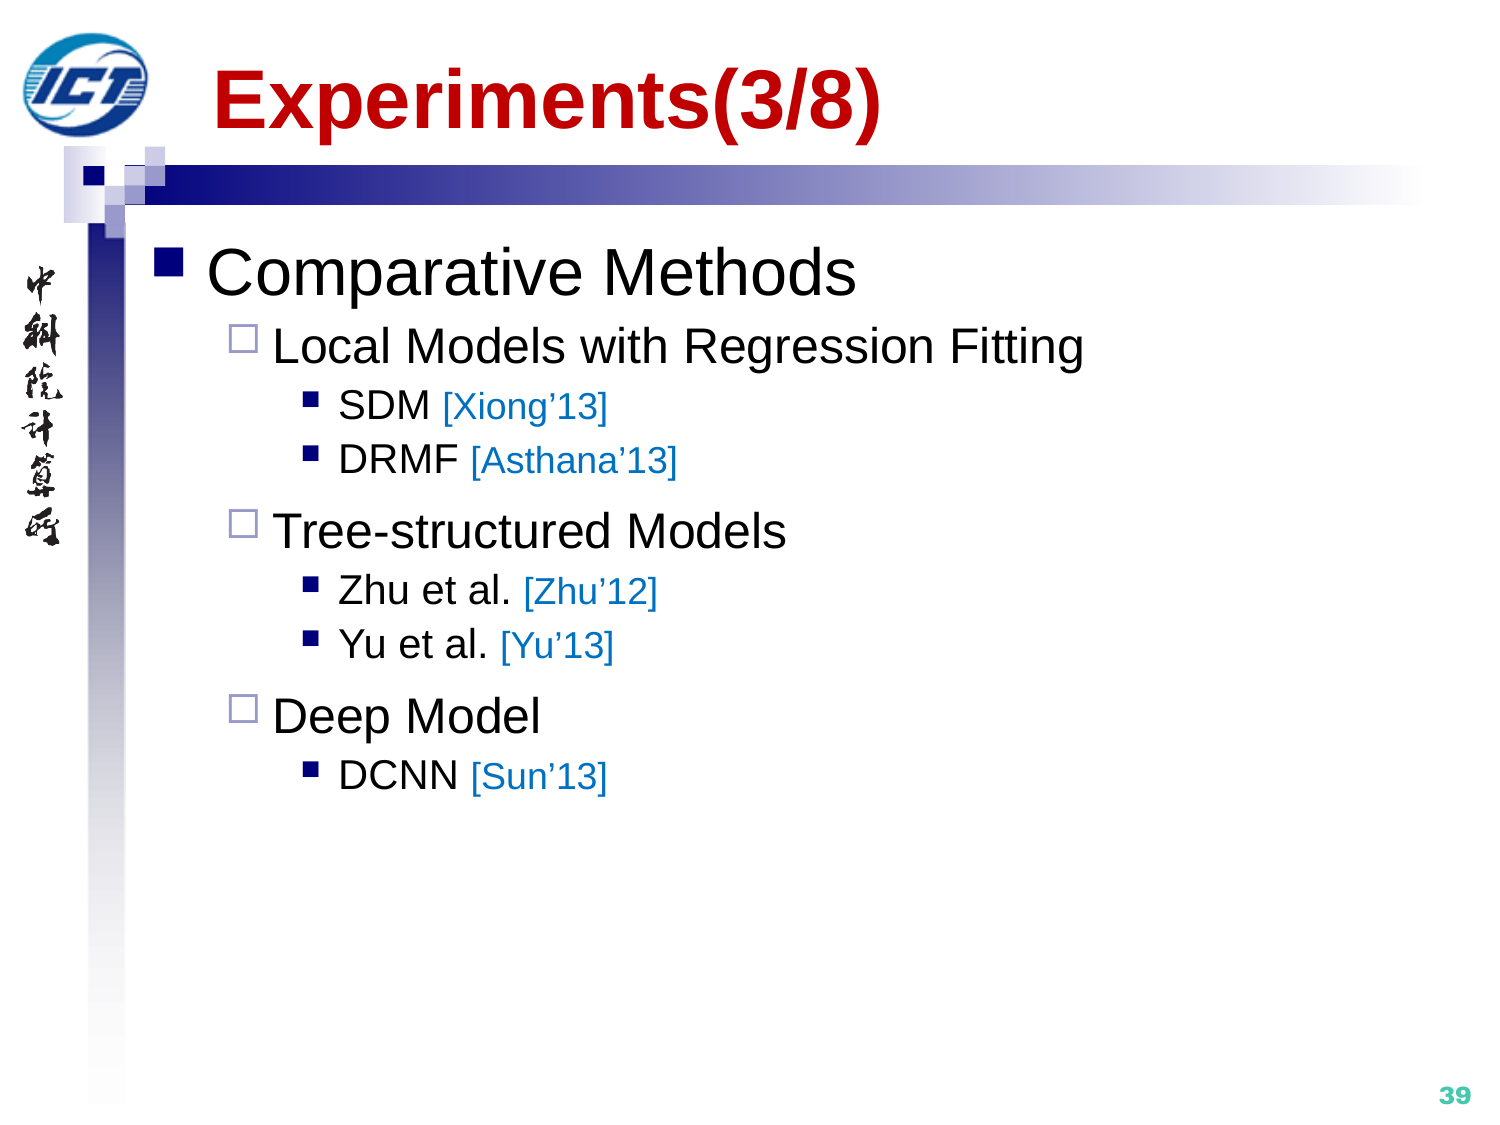

# Experiments(3/8)
Comparative Methods
Local Models with Regression Fitting
SDM [Xiong’13]
DRMF [Asthana’13]
Tree-structured Models
Zhu et al. [Zhu’12]
Yu et al. [Yu’13]
Deep Model
DCNN [Sun’13]

39